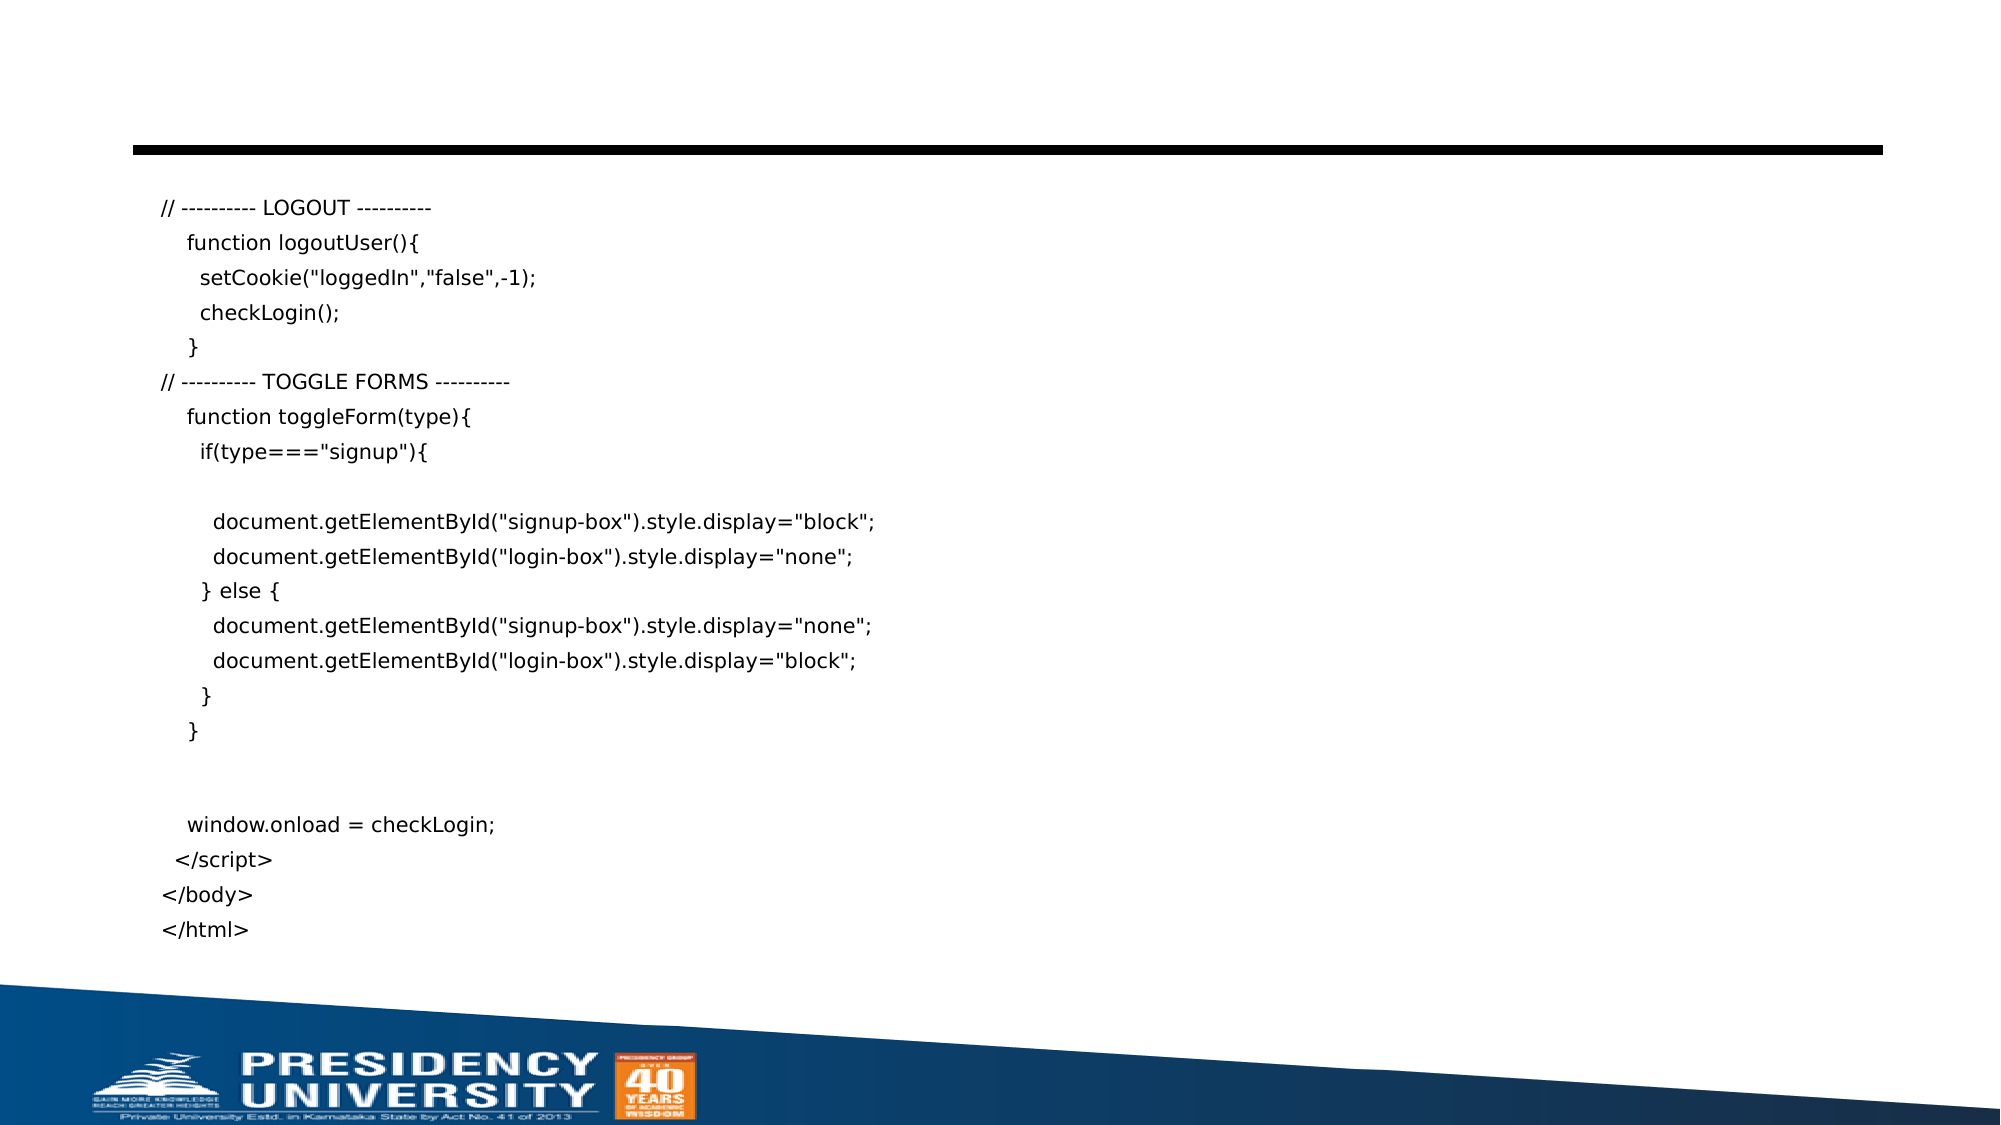

#
// ---------- LOGOUT ----------
    function logoutUser(){
      setCookie("loggedIn","false",-1);
      checkLogin();
    }
// ---------- TOGGLE FORMS ----------
    function toggleForm(type){
      if(type==="signup"){

        document.getElementById("signup-box").style.display="block";
        document.getElementById("login-box").style.display="none";
      } else {
        document.getElementById("signup-box").style.display="none";
        document.getElementById("login-box").style.display="block";
      }
    }

    window.onload = checkLogin;
  </script>
</body>
</html>